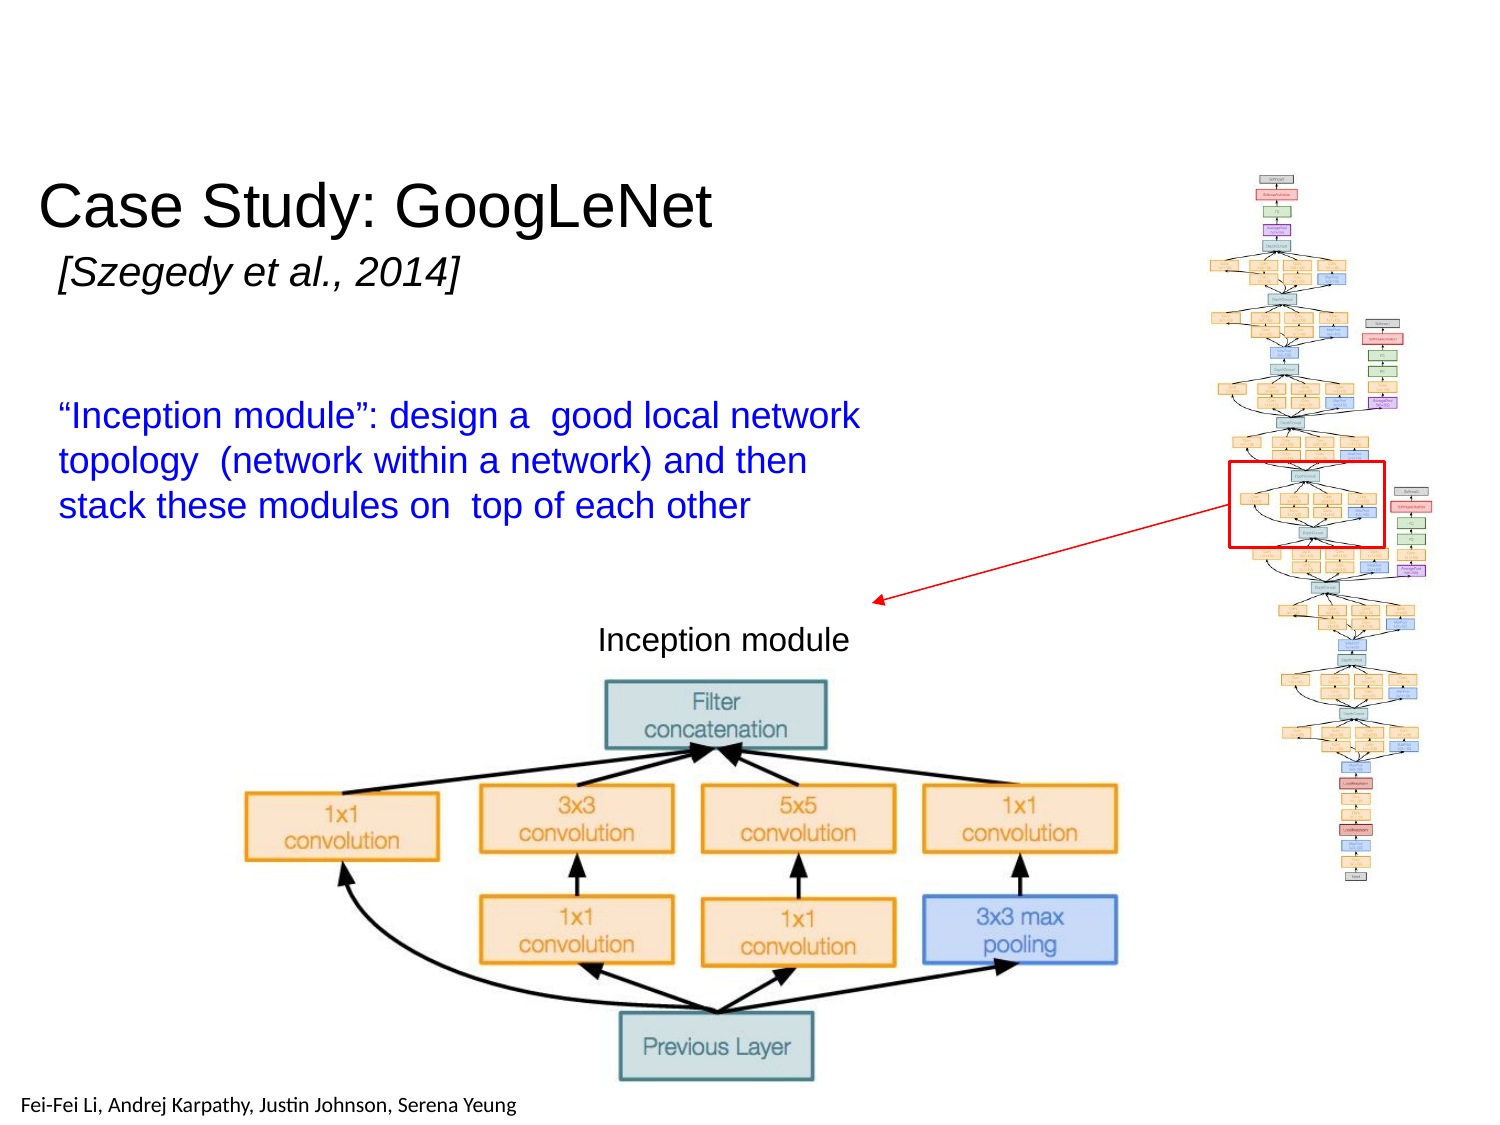

# Case Study: GoogLeNet
[Szegedy et al., 2014]

“Inception module”: design a  good local network topology  (network within a network) and then stack these modules on  top of each other

			          Inception module

Fei-Fei Li, Andrej Karpathy, Justin Johnson, Serena Yeung
Fei-Fei Li & Justin Johnson & Serena Yeung
May 1, 2018
Lecture 9 - 109